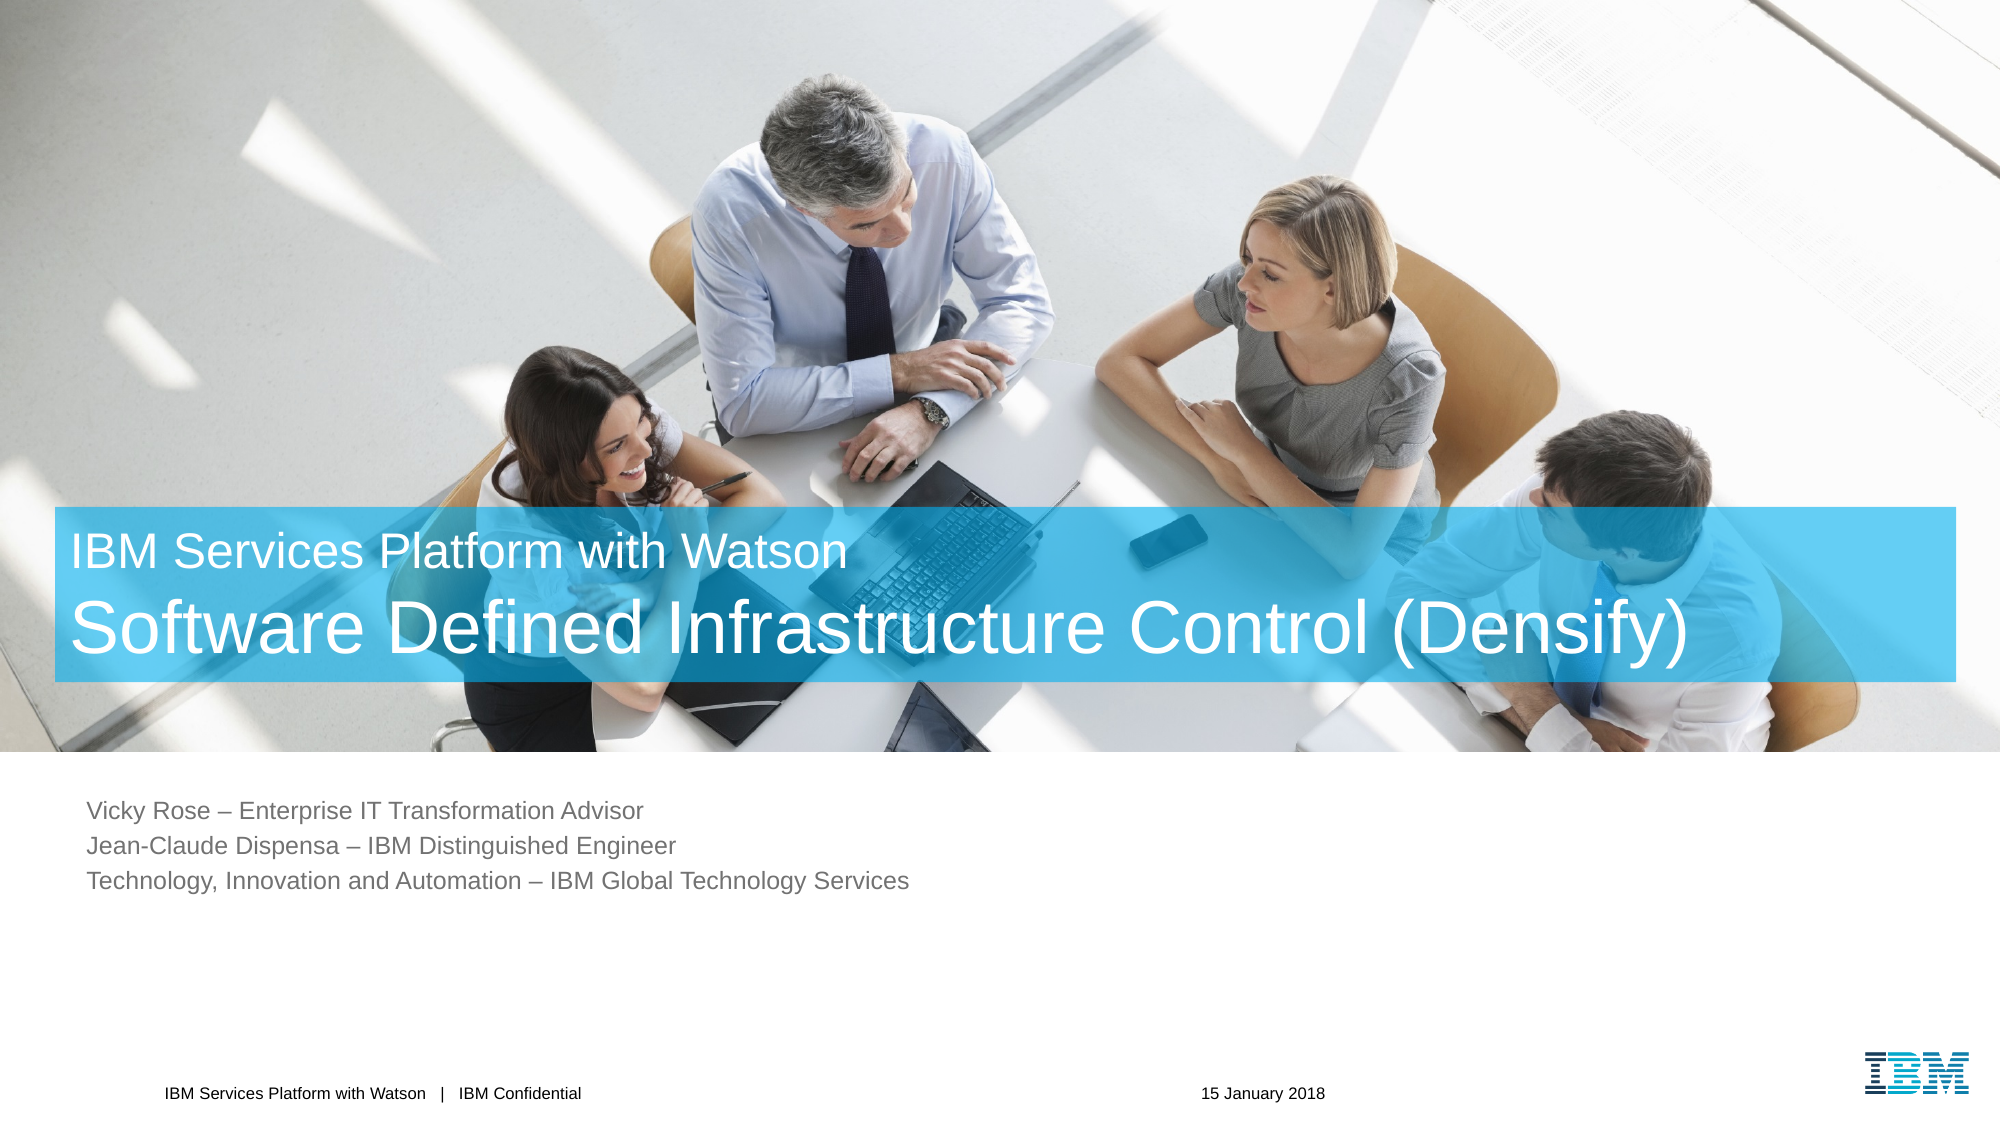

# IBM Services Platform with Watson Software Defined Infrastructure Control (Densify)
Vicky Rose – Enterprise IT Transformation Advisor
Jean-Claude Dispensa – IBM Distinguished Engineer
Technology, Innovation and Automation – IBM Global Technology Services
IBM Services Platform with Watson   |   IBM Confidential
15 January 2018